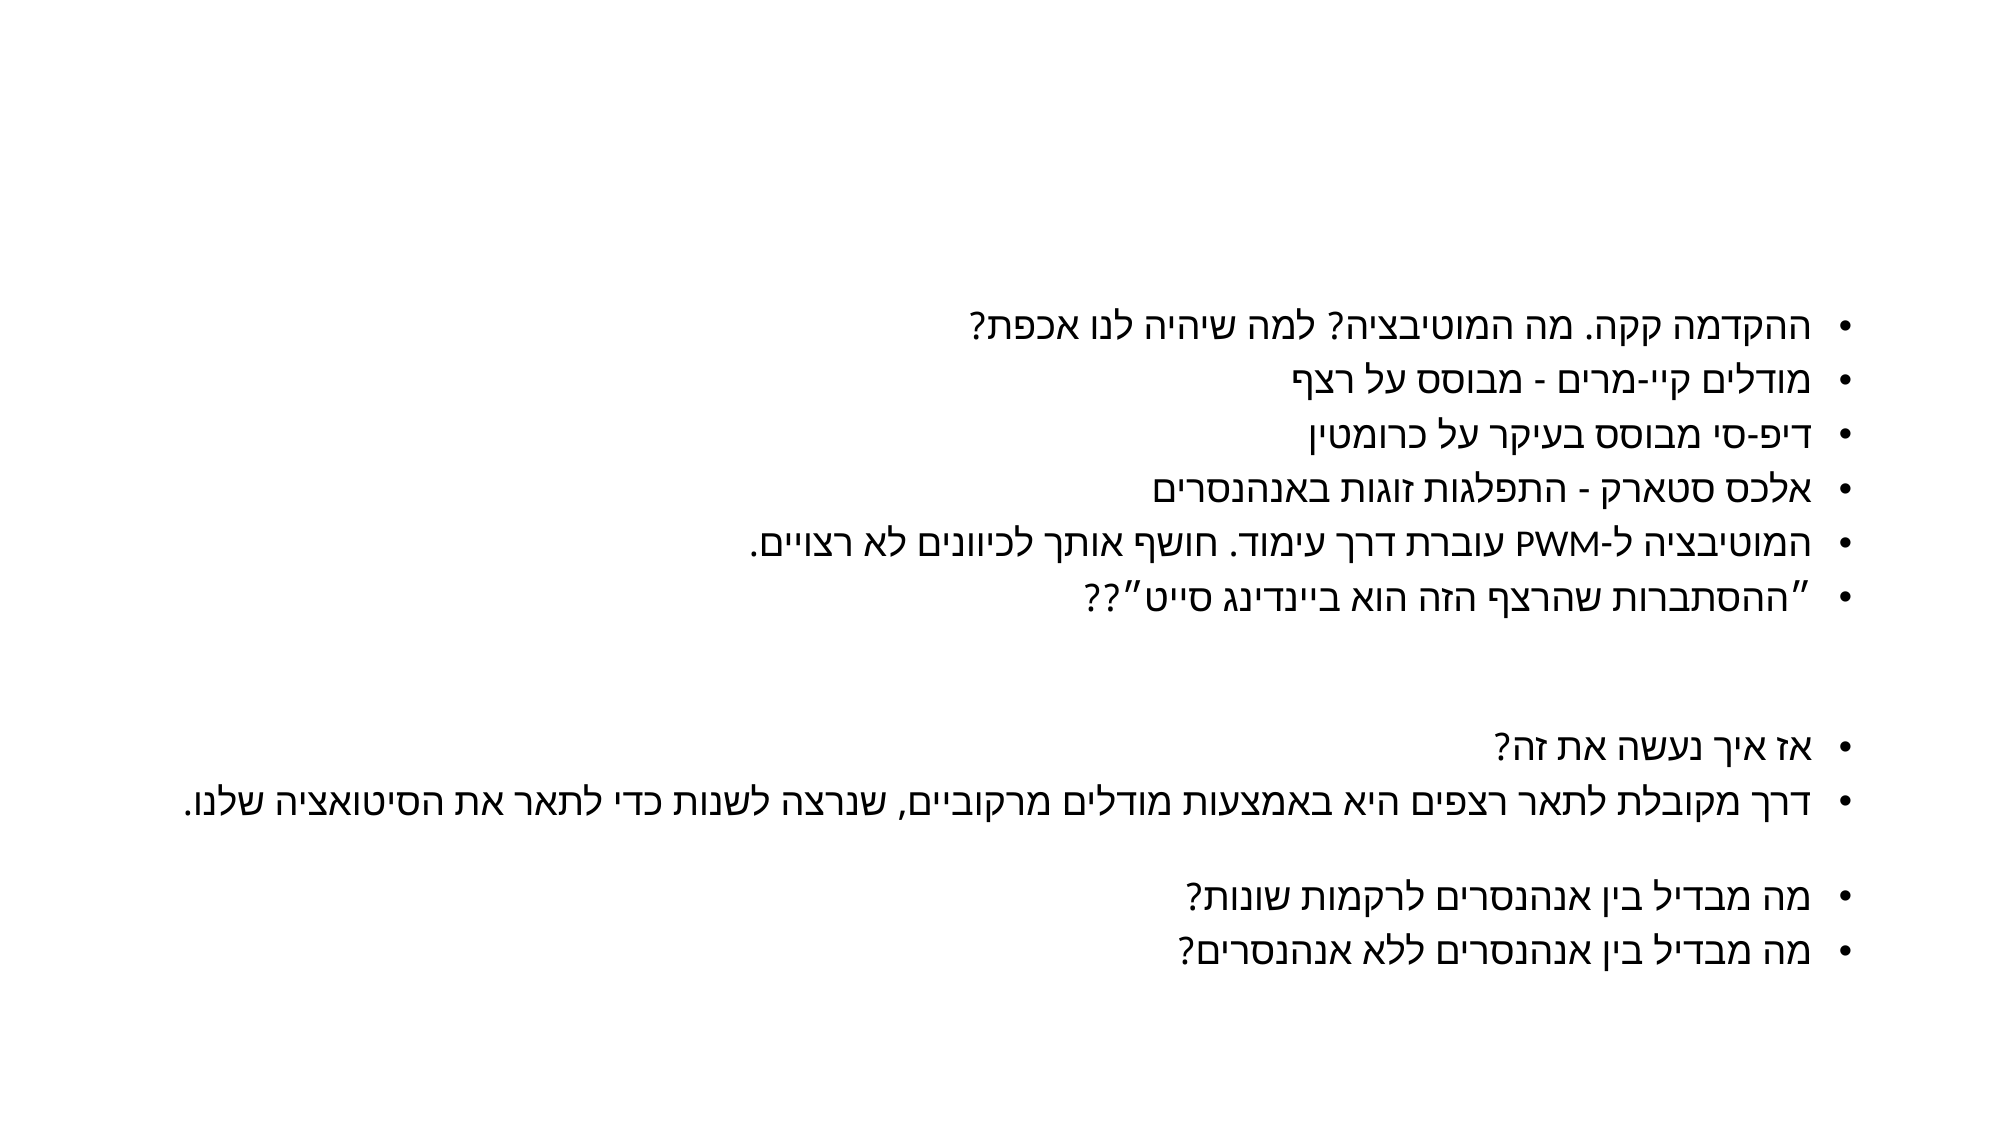

#
ההקדמה קקה. מה המוטיבציה? למה שיהיה לנו אכפת?
מודלים קיי-מרים - מבוסס על רצף
דיפ-סי מבוסס בעיקר על כרומטין
אלכס סטארק - התפלגות זוגות באנהנסרים
המוטיבציה ל-PWM עוברת דרך עימוד. חושף אותך לכיוונים לא רצויים.
״ההסתברות שהרצף הזה הוא ביינדינג סייט״??

אז איך נעשה את זה?
דרך מקובלת לתאר רצפים היא באמצעות מודלים מרקוביים, שנרצה לשנות כדי לתאר את הסיטואציה שלנו.
מה מבדיל בין אנהנסרים לרקמות שונות?
מה מבדיל בין אנהנסרים ללא אנהנסרים?